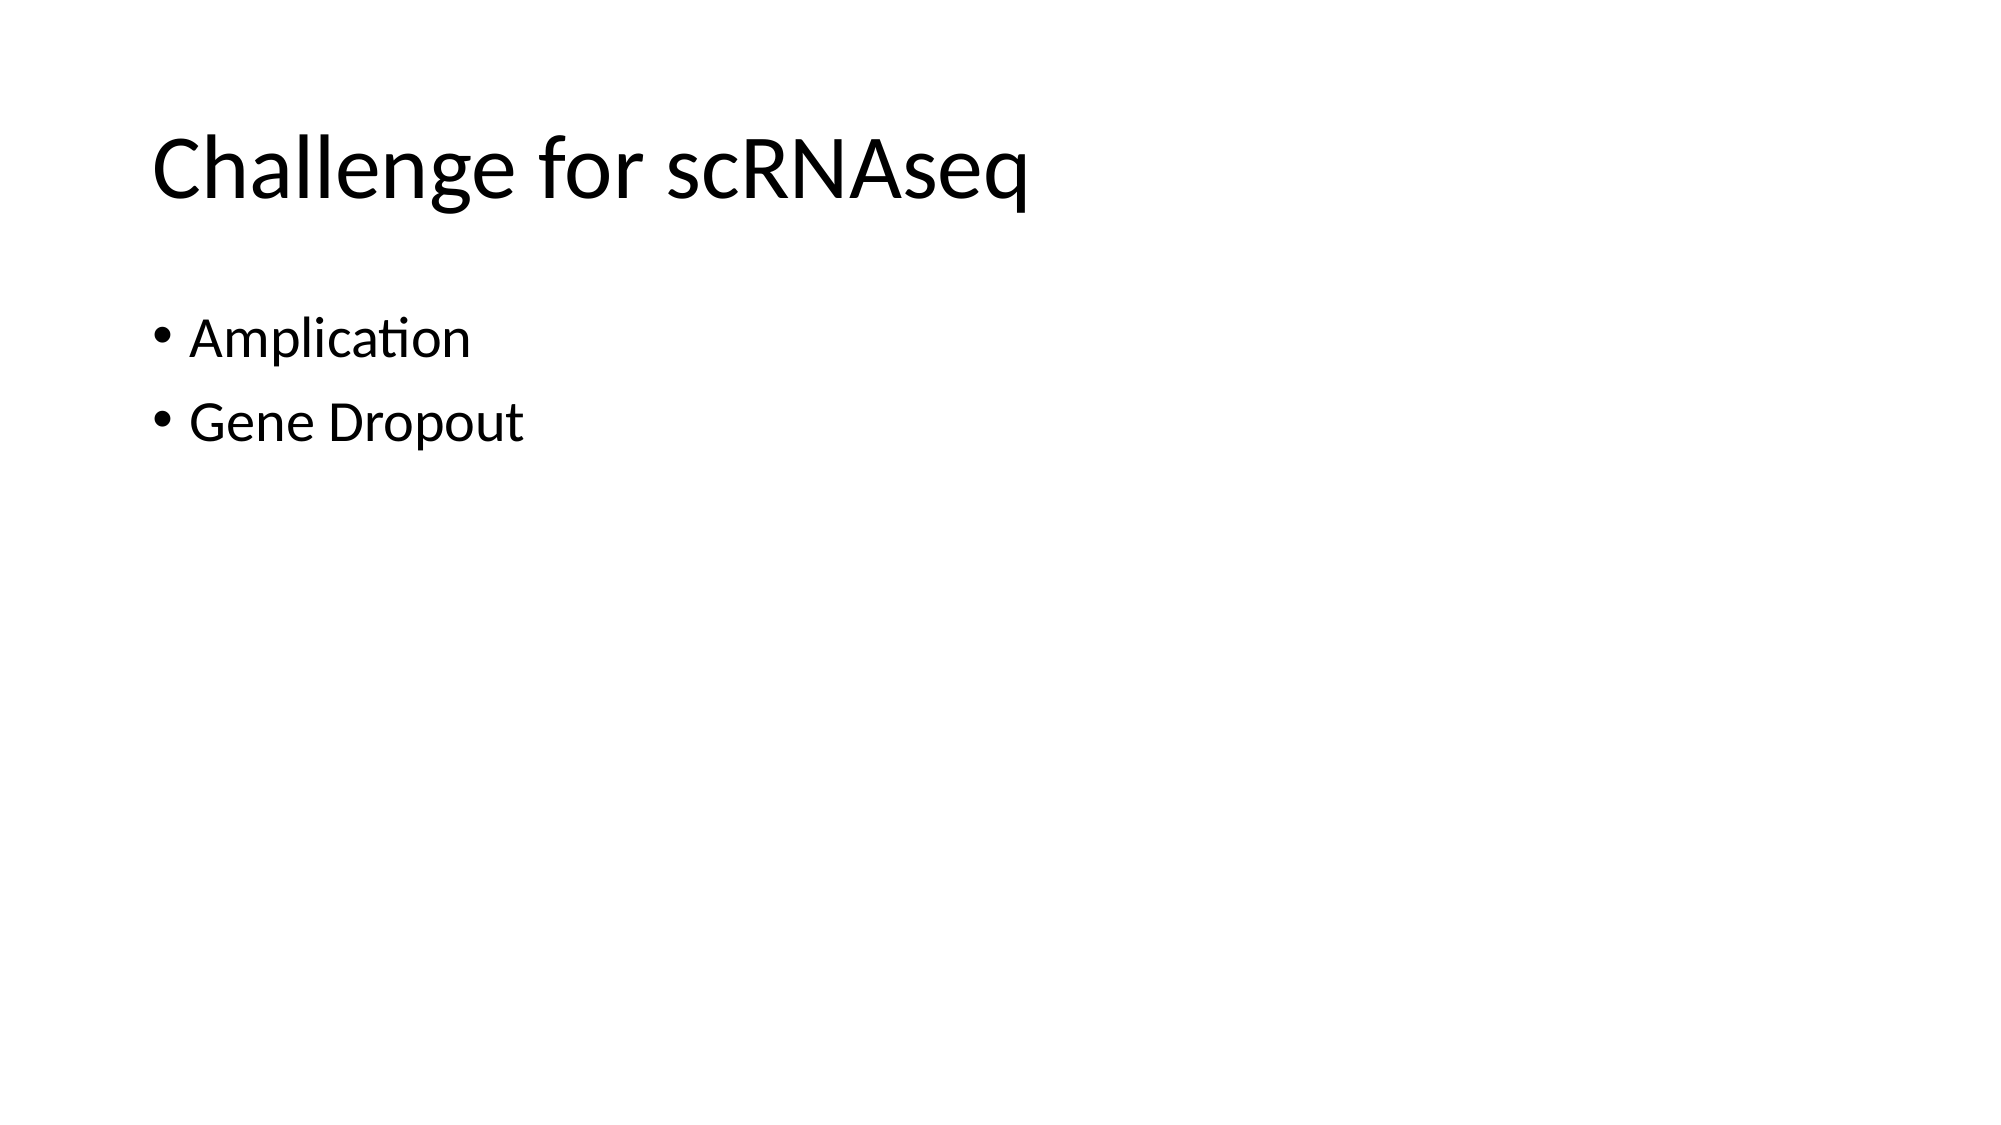

# Challenge for scRNAseq
Amplication
Gene Dropout